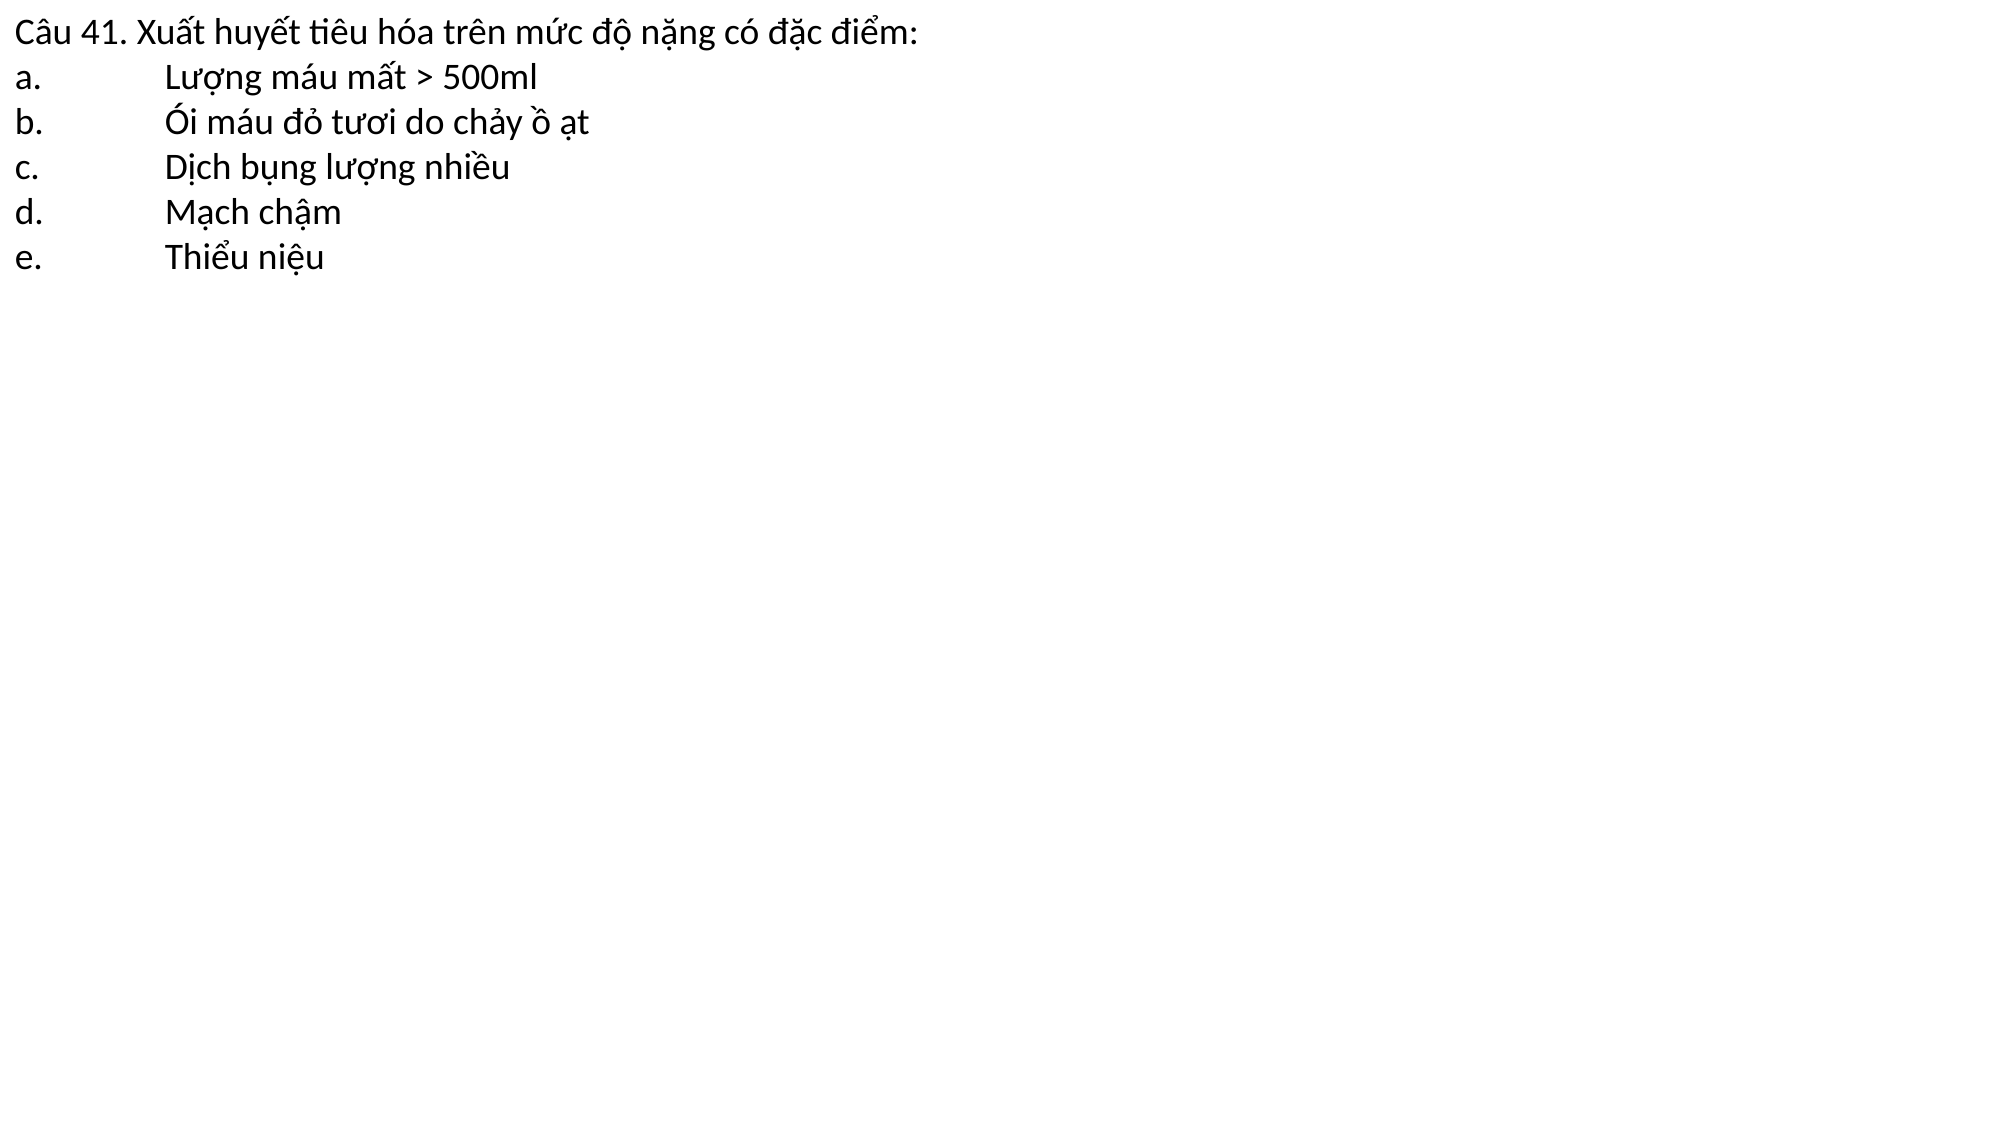

Câu 41. Xuất huyết tiêu hóa trên mức độ nặng có đặc điểm:
a.	Lượng máu mất > 500ml
b.	Ói máu đỏ tươi do chảy ồ ạt
c.	Dịch bụng lượng nhiều
d.	Mạch chậm
e.	Thiểu niệu
#